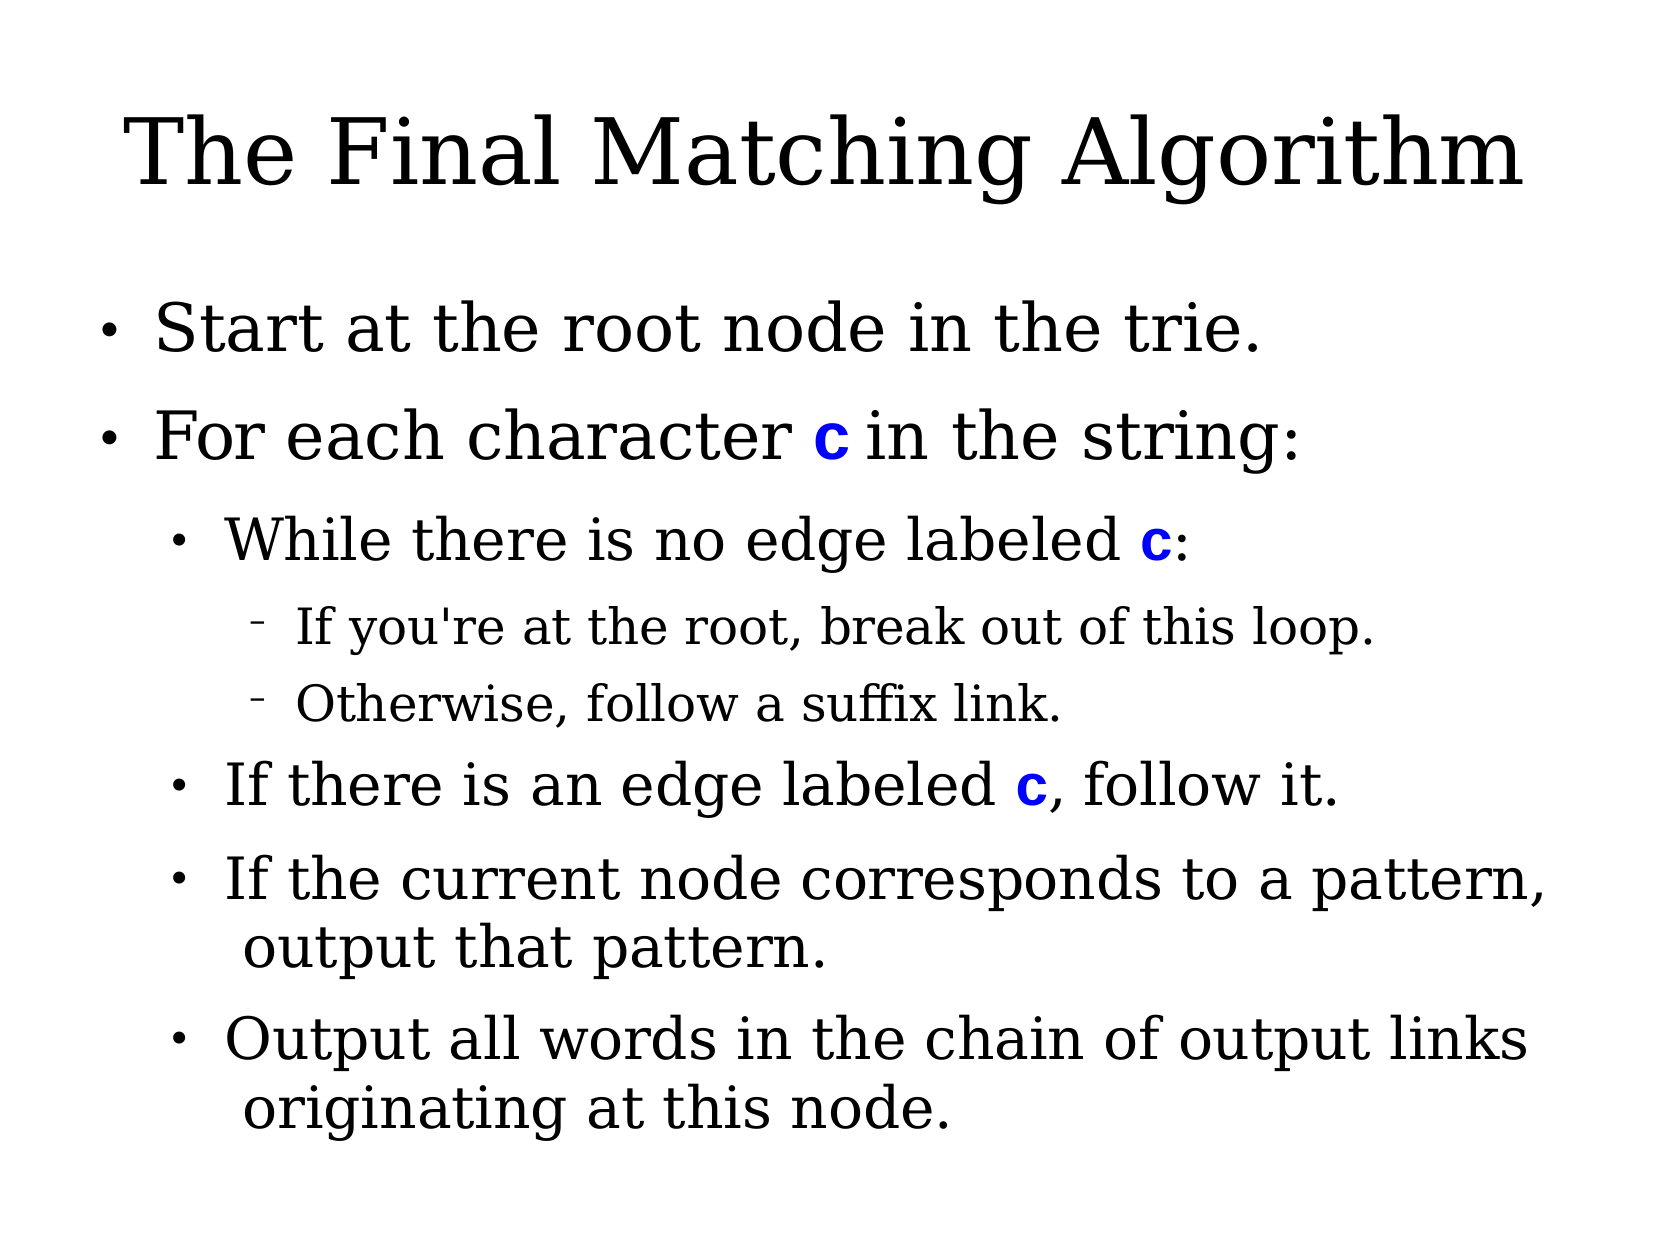

# The Final Matching Algorithm
Start at the root node in the trie.  For each character c in the string:
●
●
While there is no edge labeled c:
If you're at the root, break out of this loop.
Otherwise, follow a suffix link.
If there is an edge labeled c, follow it.
If the current node corresponds to a pattern,  output that pattern.
Output all words in the chain of output links  originating at this node.
●
●
●
●